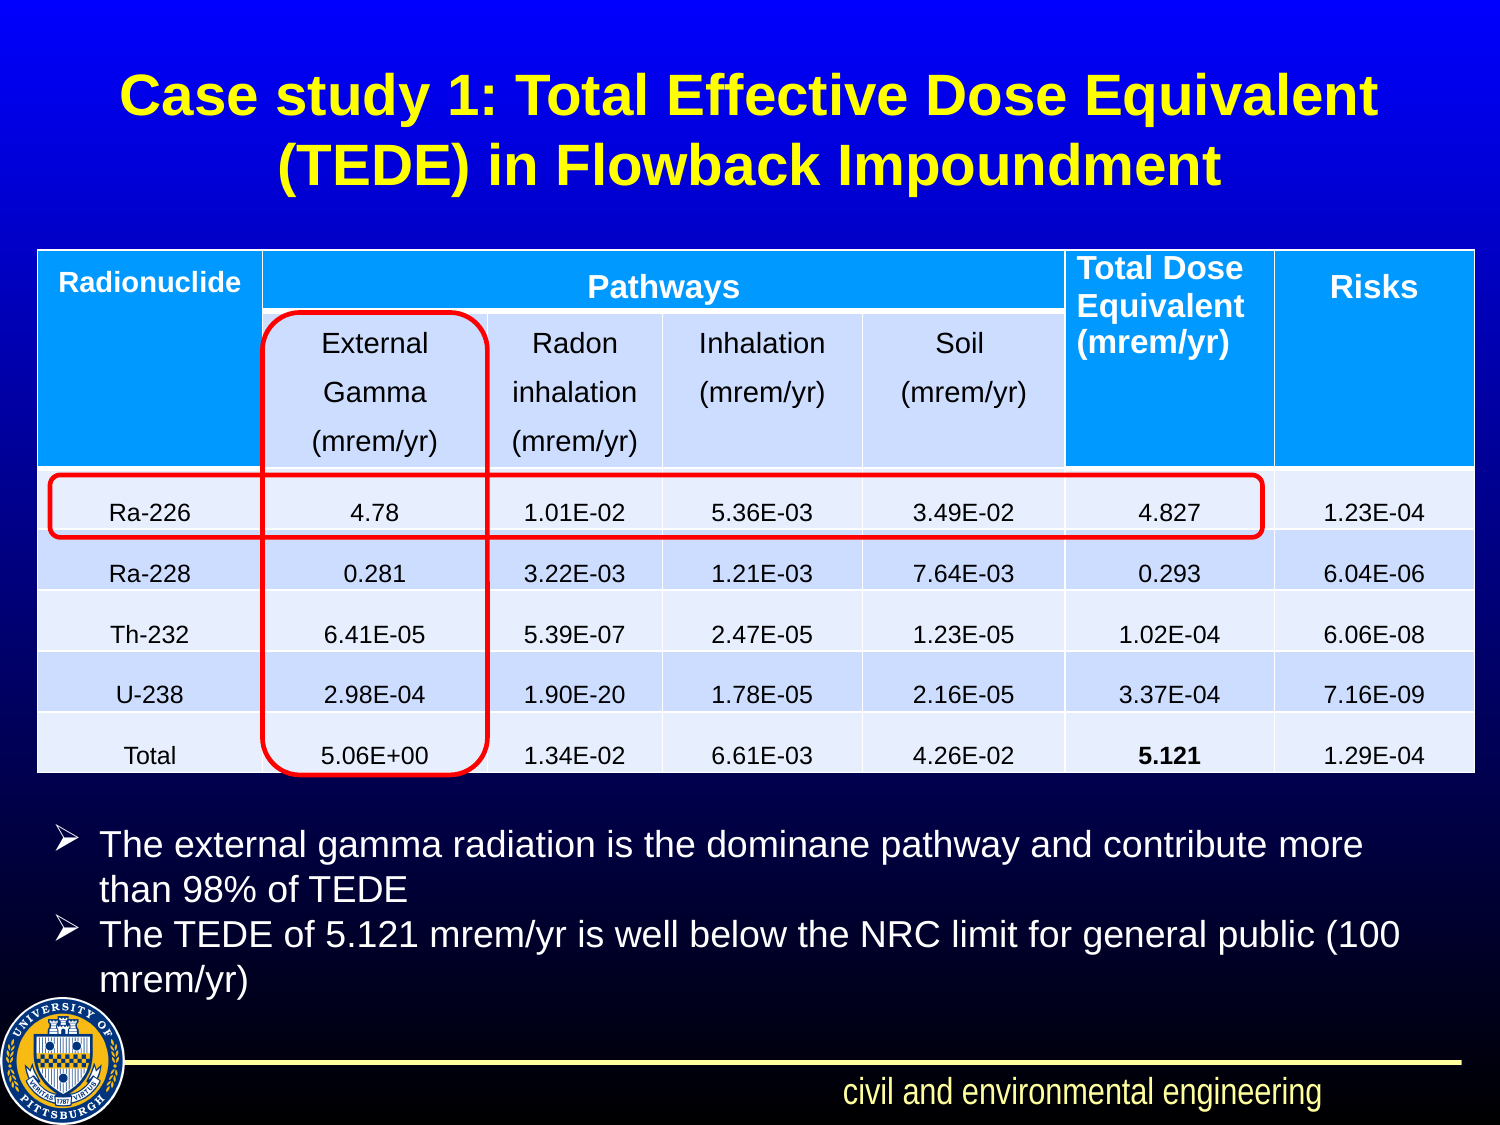

Case study 1: Total Effective Dose Equivalent (TEDE) in Flowback Impoundment
| Radionuclide | Pathways |  |  |  | Total Dose Equivalent (mrem/yr) | Risks |
| --- | --- | --- | --- | --- | --- | --- |
|  | External Gamma (mrem/yr) | Radon inhalation (mrem/yr) | Inhalation (mrem/yr) | Soil (mrem/yr) |  |  |
| Ra-226 | 4.78 | 1.01E-02 | 5.36E-03 | 3.49E-02 | 4.827 | 1.23E-04 |
| Ra-228 | 0.281 | 3.22E-03 | 1.21E-03 | 7.64E-03 | 0.293 | 6.04E-06 |
| Th-232 | 6.41E-05 | 5.39E-07 | 2.47E-05 | 1.23E-05 | 1.02E-04 | 6.06E-08 |
| U-238 | 2.98E-04 | 1.90E-20 | 1.78E-05 | 2.16E-05 | 3.37E-04 | 7.16E-09 |
| Total | 5.06E+00 | 1.34E-02 | 6.61E-03 | 4.26E-02 | 5.121 | 1.29E-04 |

The external gamma radiation is the dominane pathway and contribute more than 98% of TEDE
The TEDE of 5.121 mrem/yr is well below the NRC limit for general public (100 mrem/yr)